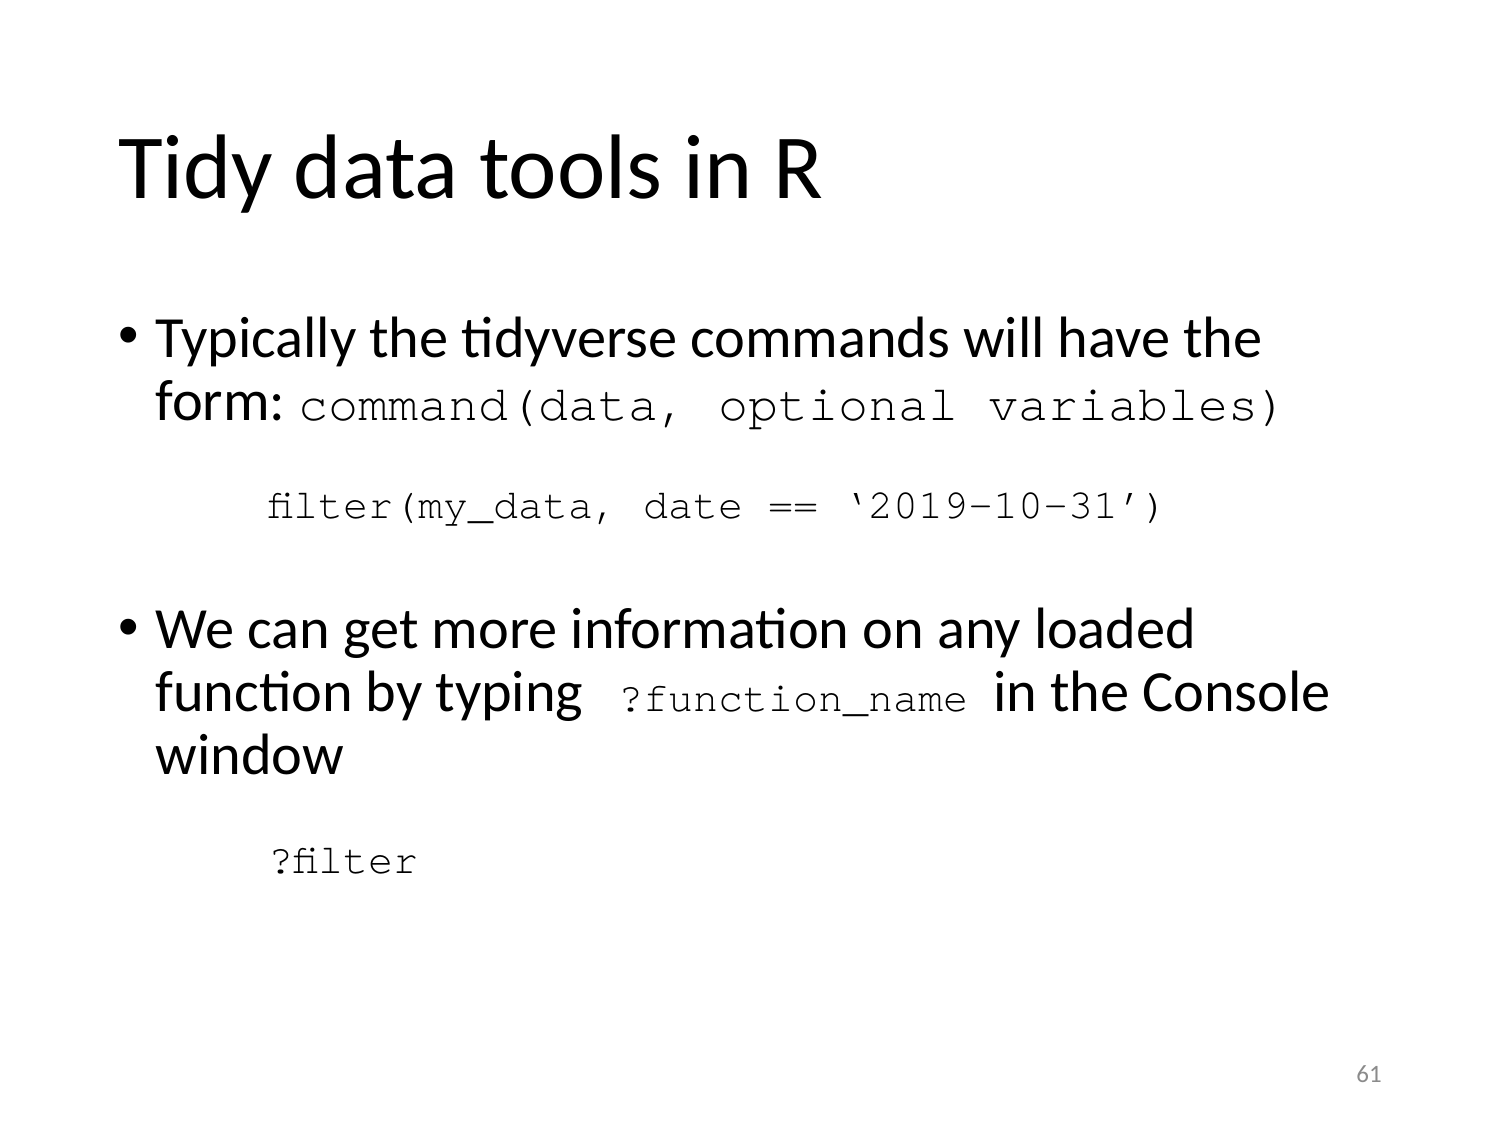

# Tidy data tools in R
Typically the tidyverse commands will have the form: command(data, optional variables)
	filter(my_data, date == ‘2019-10-31’)
We can get more information on any loaded function by typing ?function_name in the Console window
	?filter
61